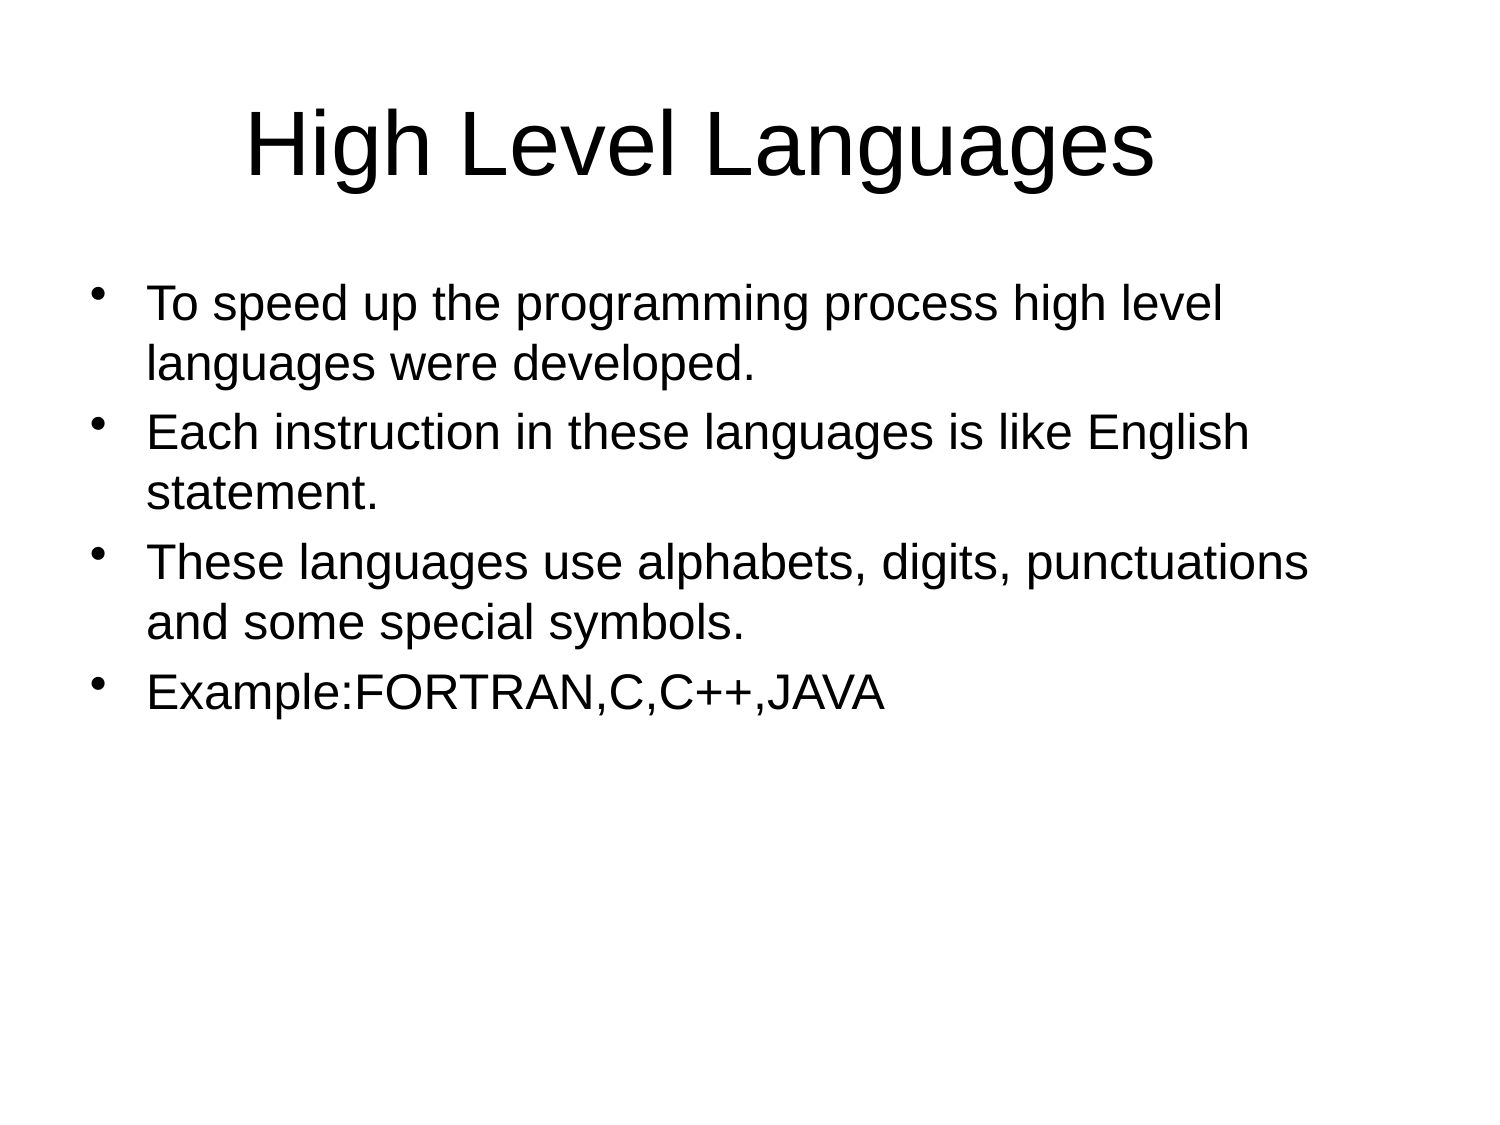

# High Level Languages
To speed up the programming process high level languages were developed.
Each instruction in these languages is like English statement.
These languages use alphabets, digits, punctuations and some special symbols.
Example:FORTRAN,C,C++,JAVA